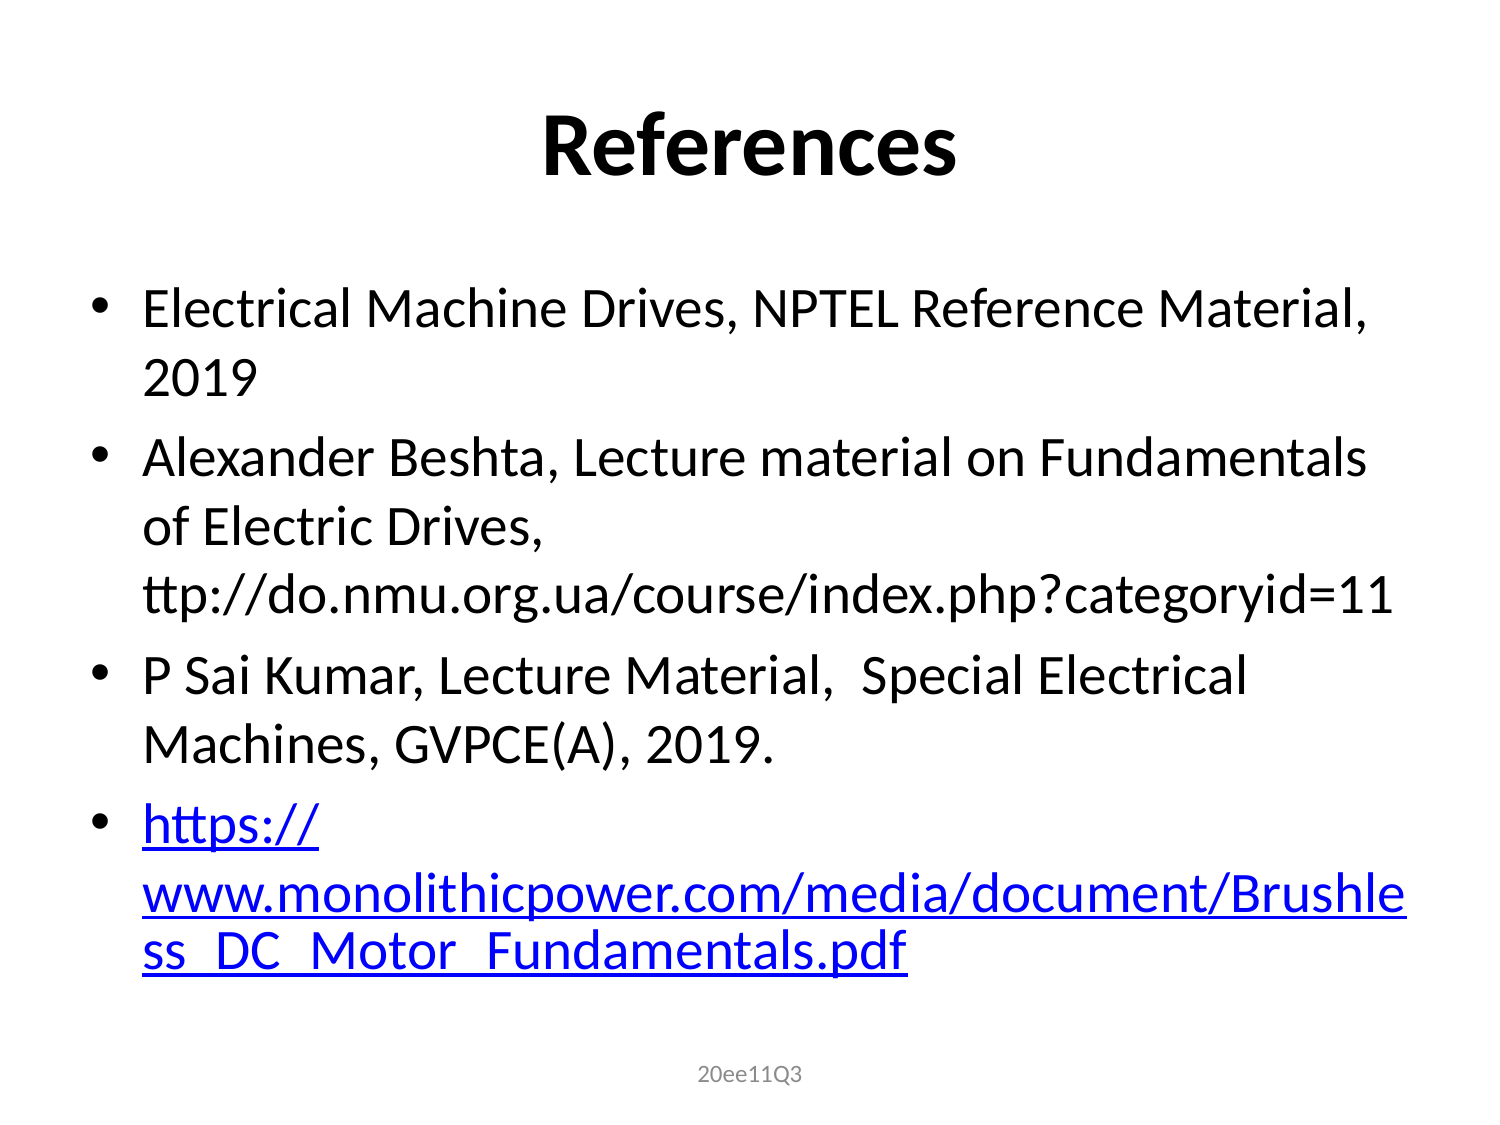

# References
Electrical Machine Drives, NPTEL Reference Material, 2019
Alexander Beshta, Lecture material on Fundamentals of Electric Drives, ttp://do.nmu.org.ua/course/index.php?categoryid=11
P Sai Kumar, Lecture Material,  Special Electrical Machines, GVPCE(A), 2019.
https://www.monolithicpower.com/media/document/Brushless_DC_Motor_Fundamentals.pdf

20ee11Q3